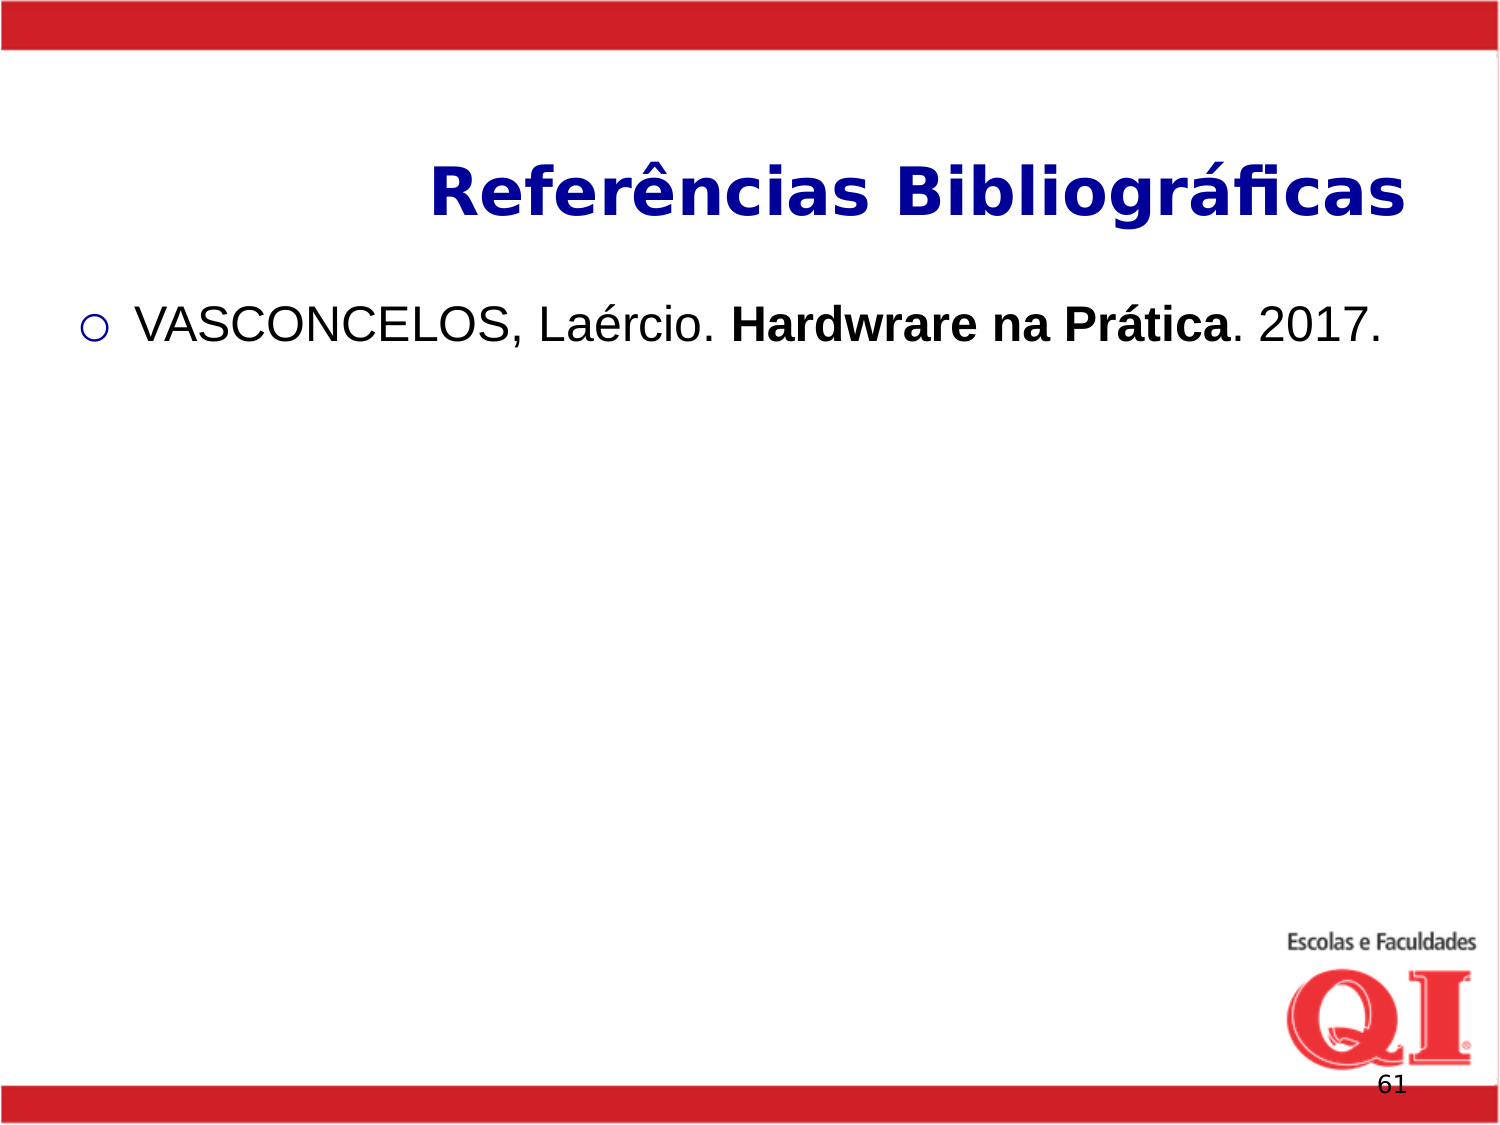

# Referências Bibliográficas
VASCONCELOS, Laércio. Hardwrare na Prática. 2017.

61